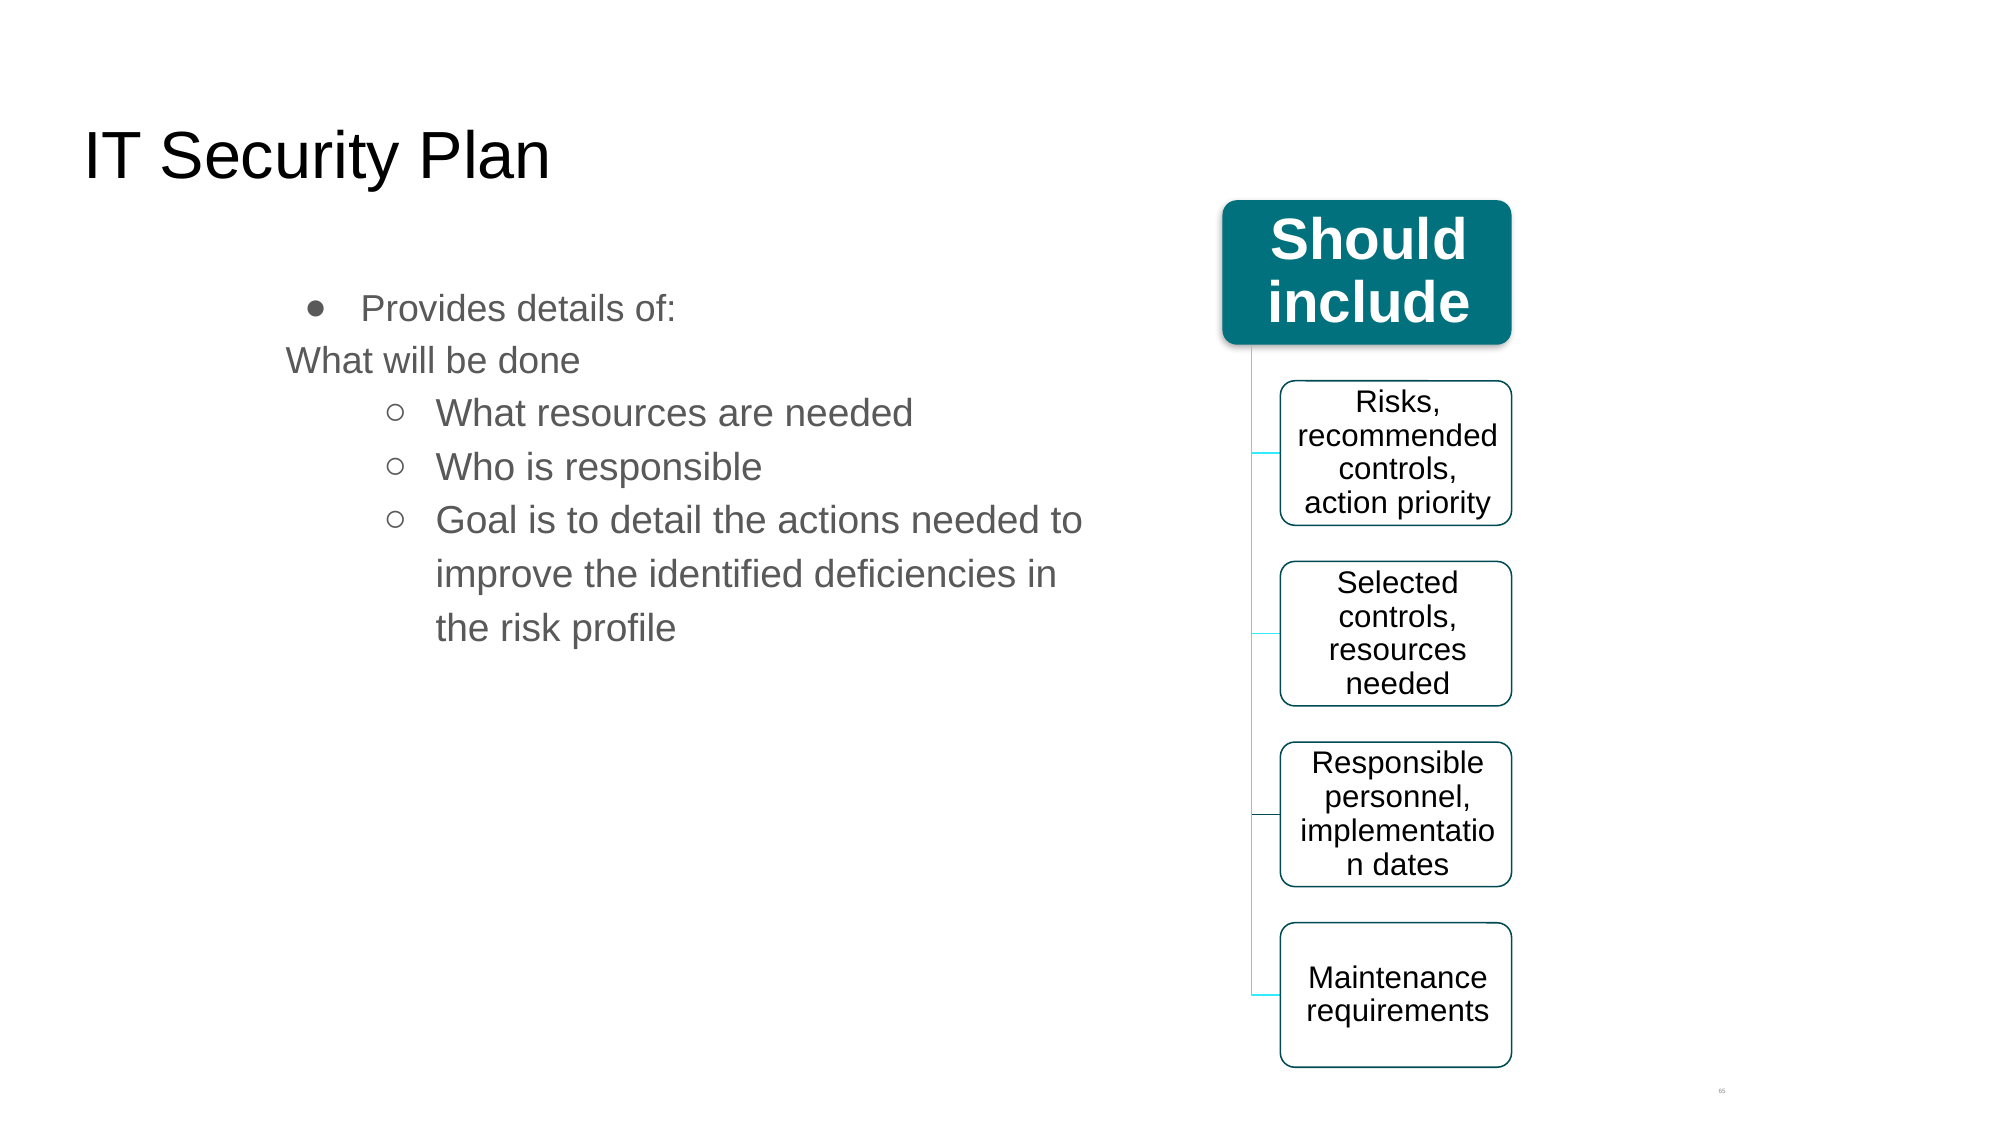

# IT Security Plan
Should include
Risks, recommended controls, action priority
Selected controls, resources needed
Responsible personnel, implementation dates
Maintenance requirements
Provides details of:
What will be done
What resources are needed
Who is responsible
Goal is to detail the actions needed to improve the identified deficiencies in the risk profile

65